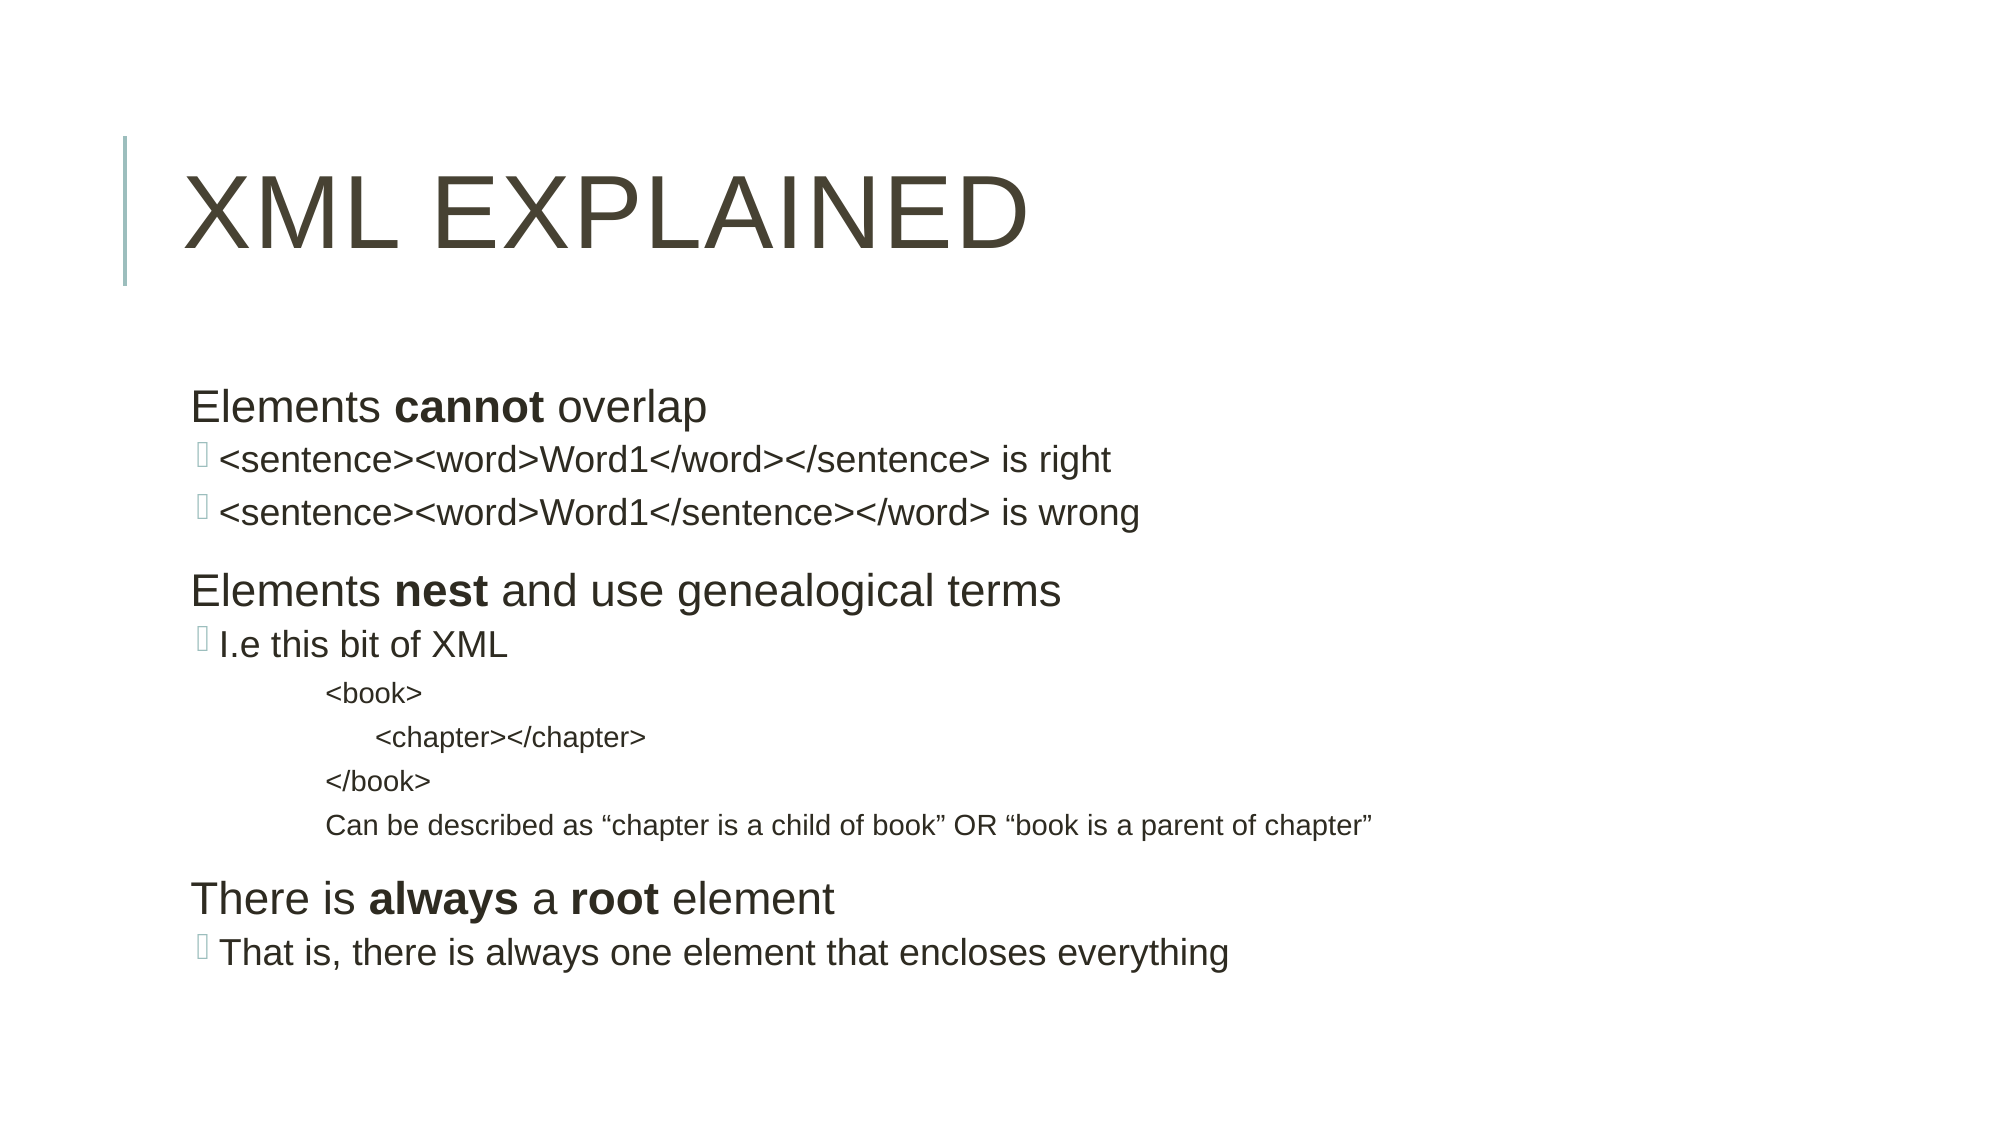

# XML Explained
Elements cannot overlap
<sentence><word>Word1</word></sentence> is right
<sentence><word>Word1</sentence></word> is wrong
Elements nest and use genealogical terms
I.e this bit of XML
<book>
      <chapter></chapter>
</book>
Can be described as “chapter is a child of book” OR “book is a parent of chapter”
There is always a root element
That is, there is always one element that encloses everything